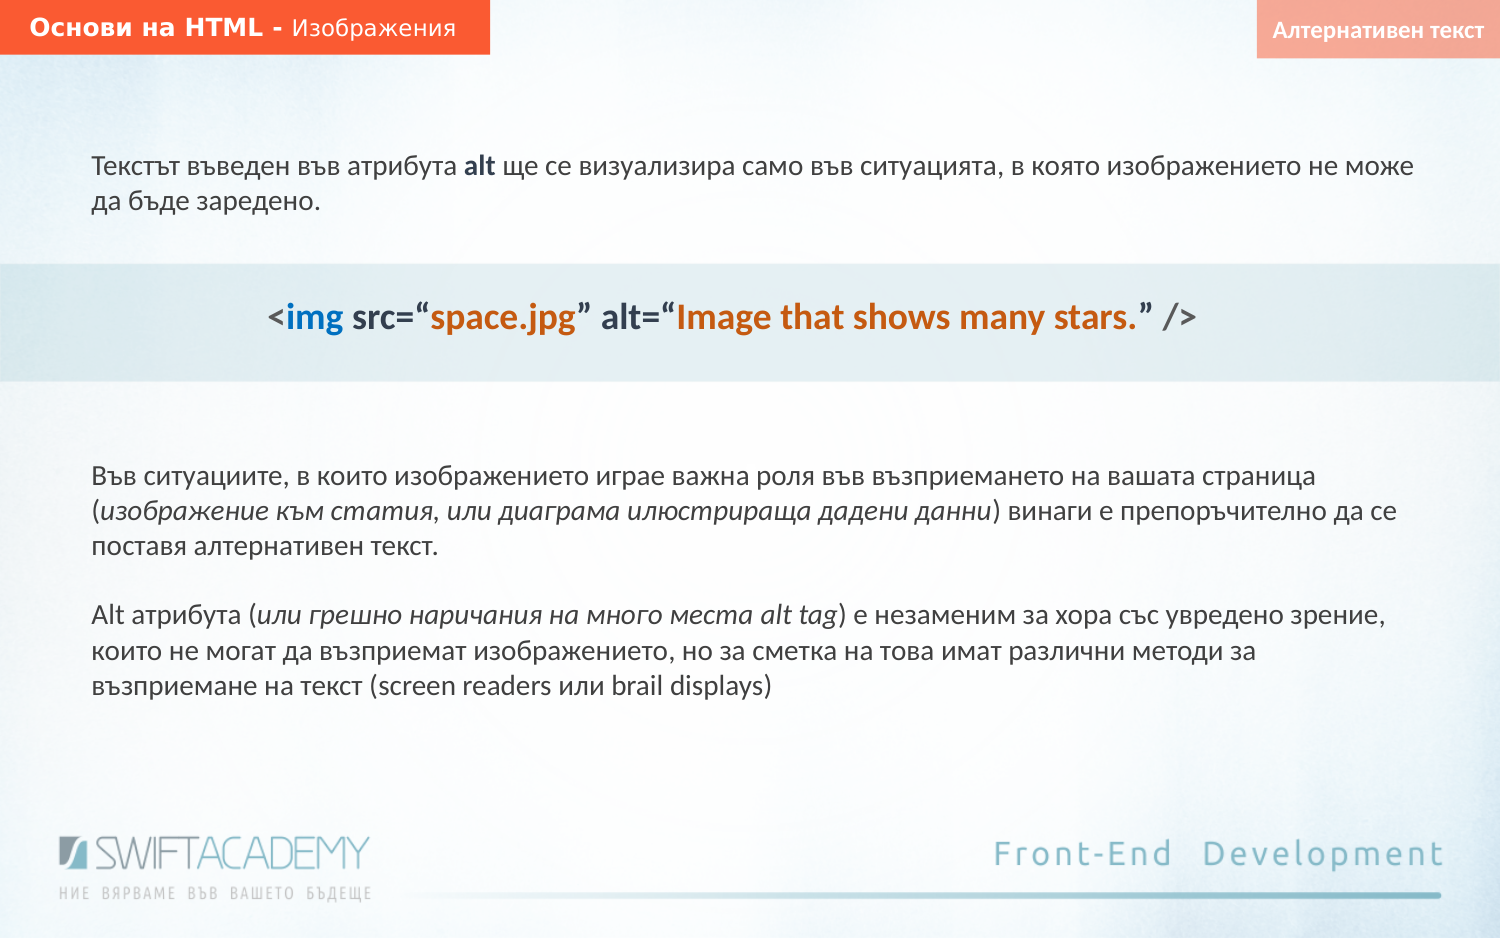

Основи на HTML - Изображения
Алтернативен текст
Текстът въведен във атрибута alt ще се визуализира само във ситуацията, в която изображението не може да бъде заредено.

<img src=“space.jpg” alt=“Image that shows many stars.” />
Във ситуациите, в които изображението играе важна роля във възприемането на вашата страница (изображение към статия, или диаграма илюстрираща дадени данни) винаги е препоръчително да се поставя алтернативен текст.

Alt атрибута (или грешно наричания на много места alt tag) е незаменим за хора със увредено зрение, които не могат да възприемат изображението, но за сметка на това имат различни методи за възприемане на текст (screen readers или brail displays)